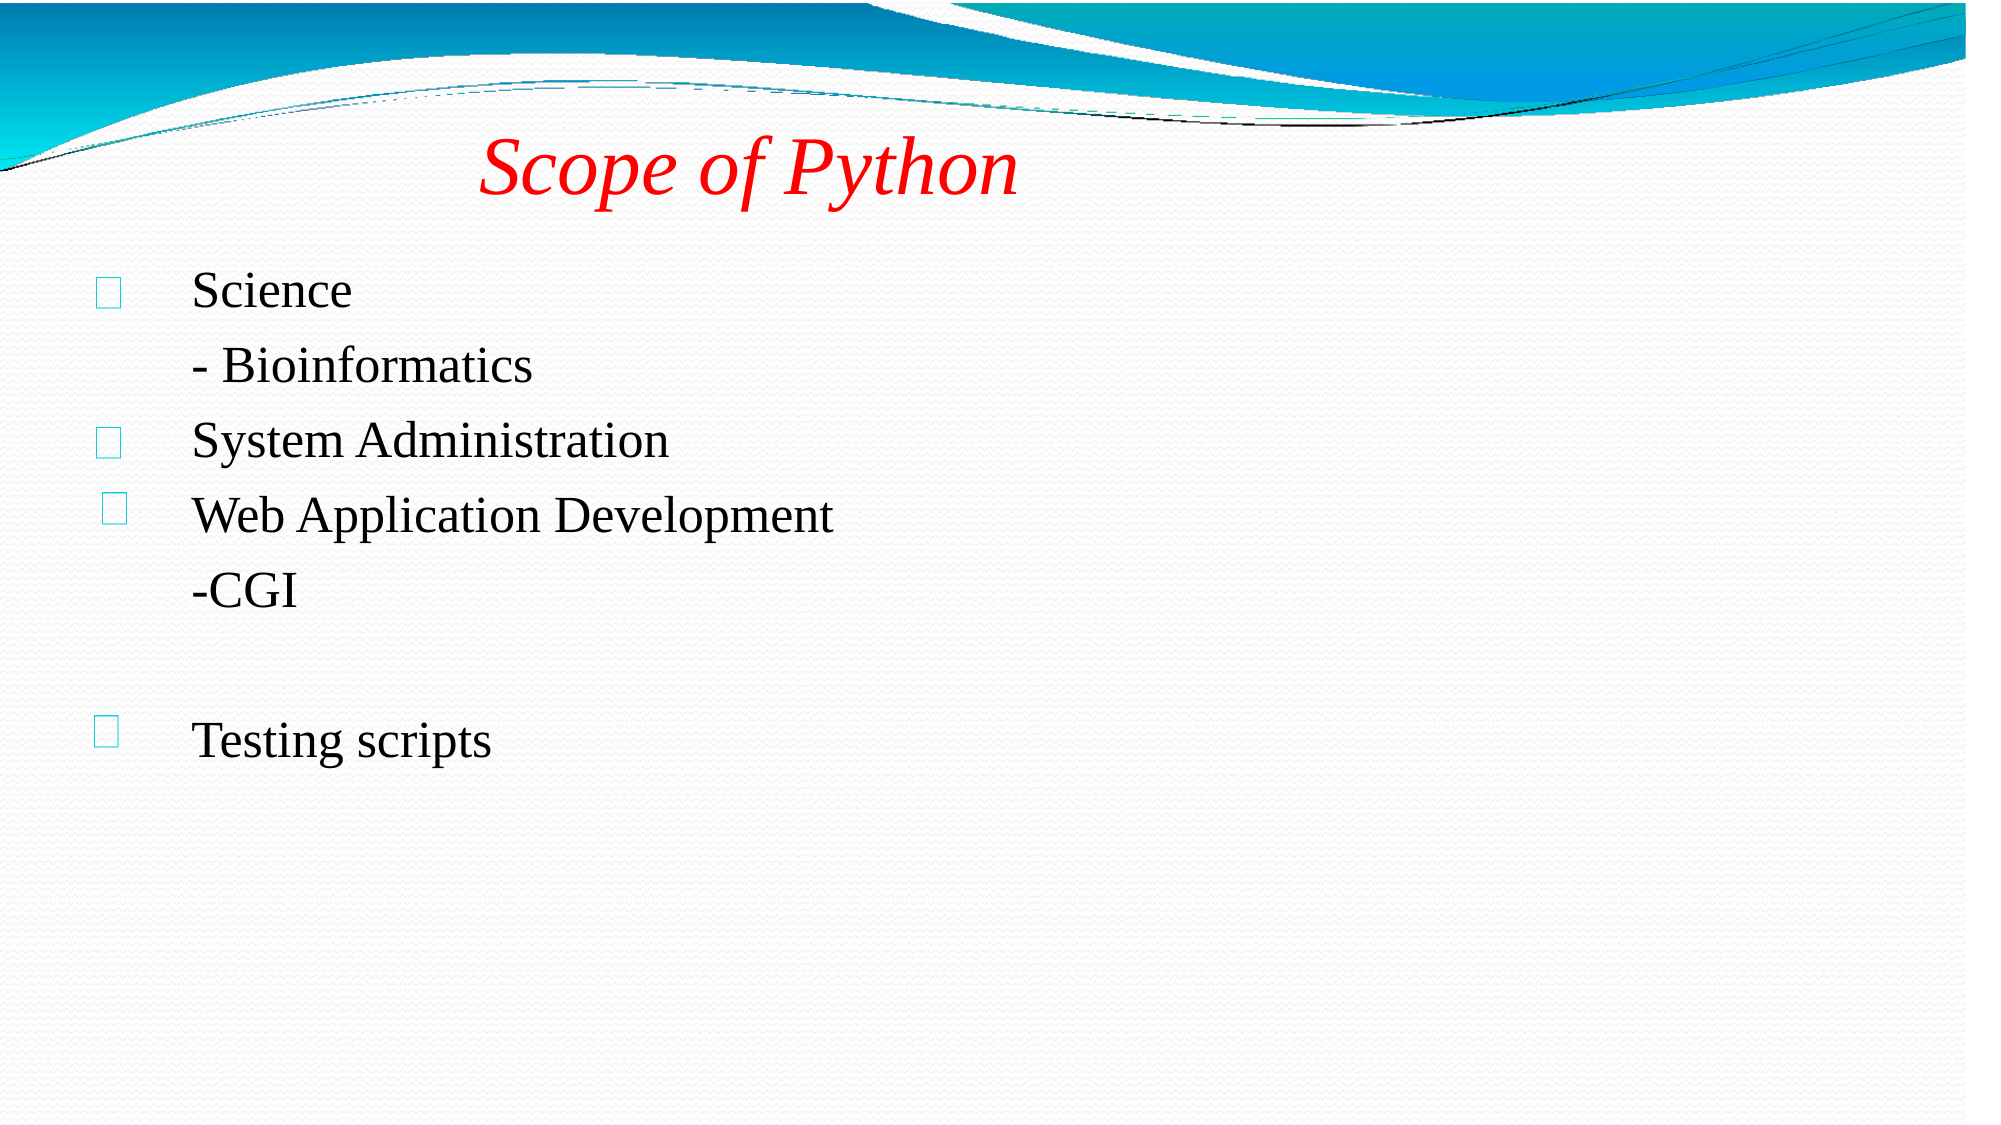

# Scope of Python
Science
- Bioinformatics  System Administration
Web Application Development
-CGI

Testing scripts